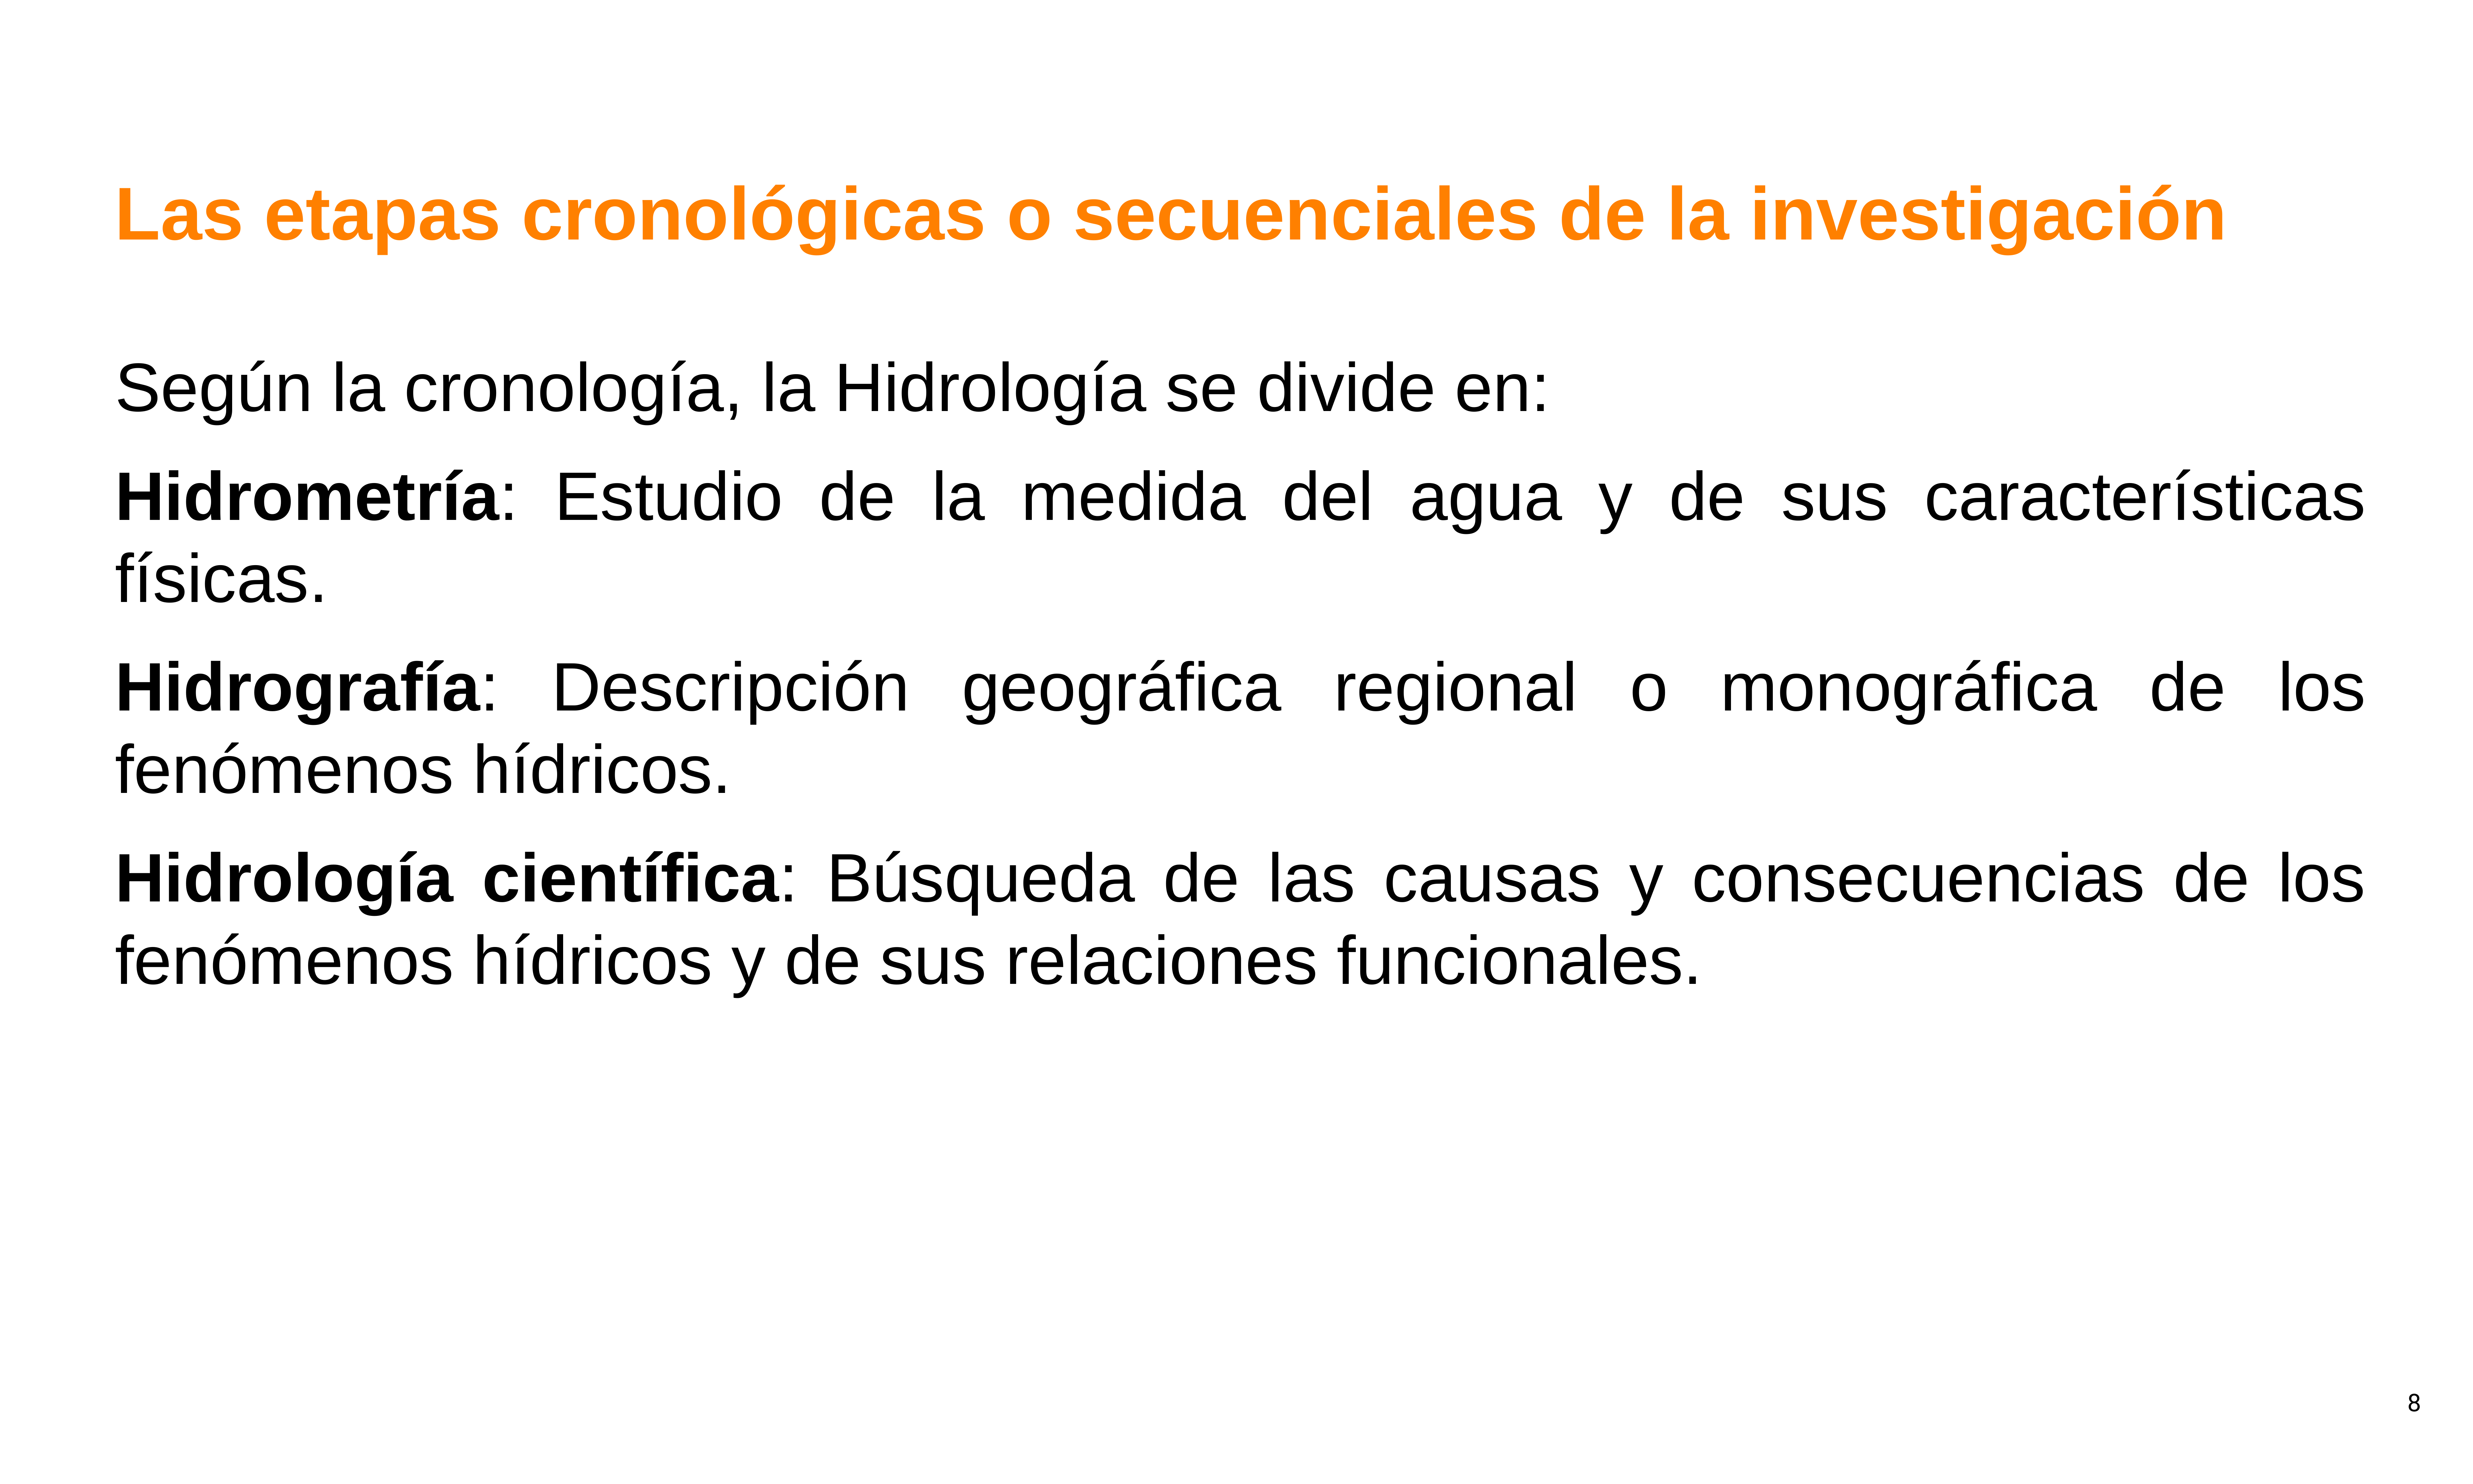

# Las etapas cronológicas o secuenciales de la investigación
Según la cronología, la Hidrología se divide en:
Hidrometría: Estudio de la medida del agua y de sus características físicas.
Hidrografía: Descripción geográfica regional o monográfica de los fenómenos hídricos.
Hidrología científica: Búsqueda de las causas y consecuencias de los fenómenos hídricos y de sus relaciones funcionales.
8